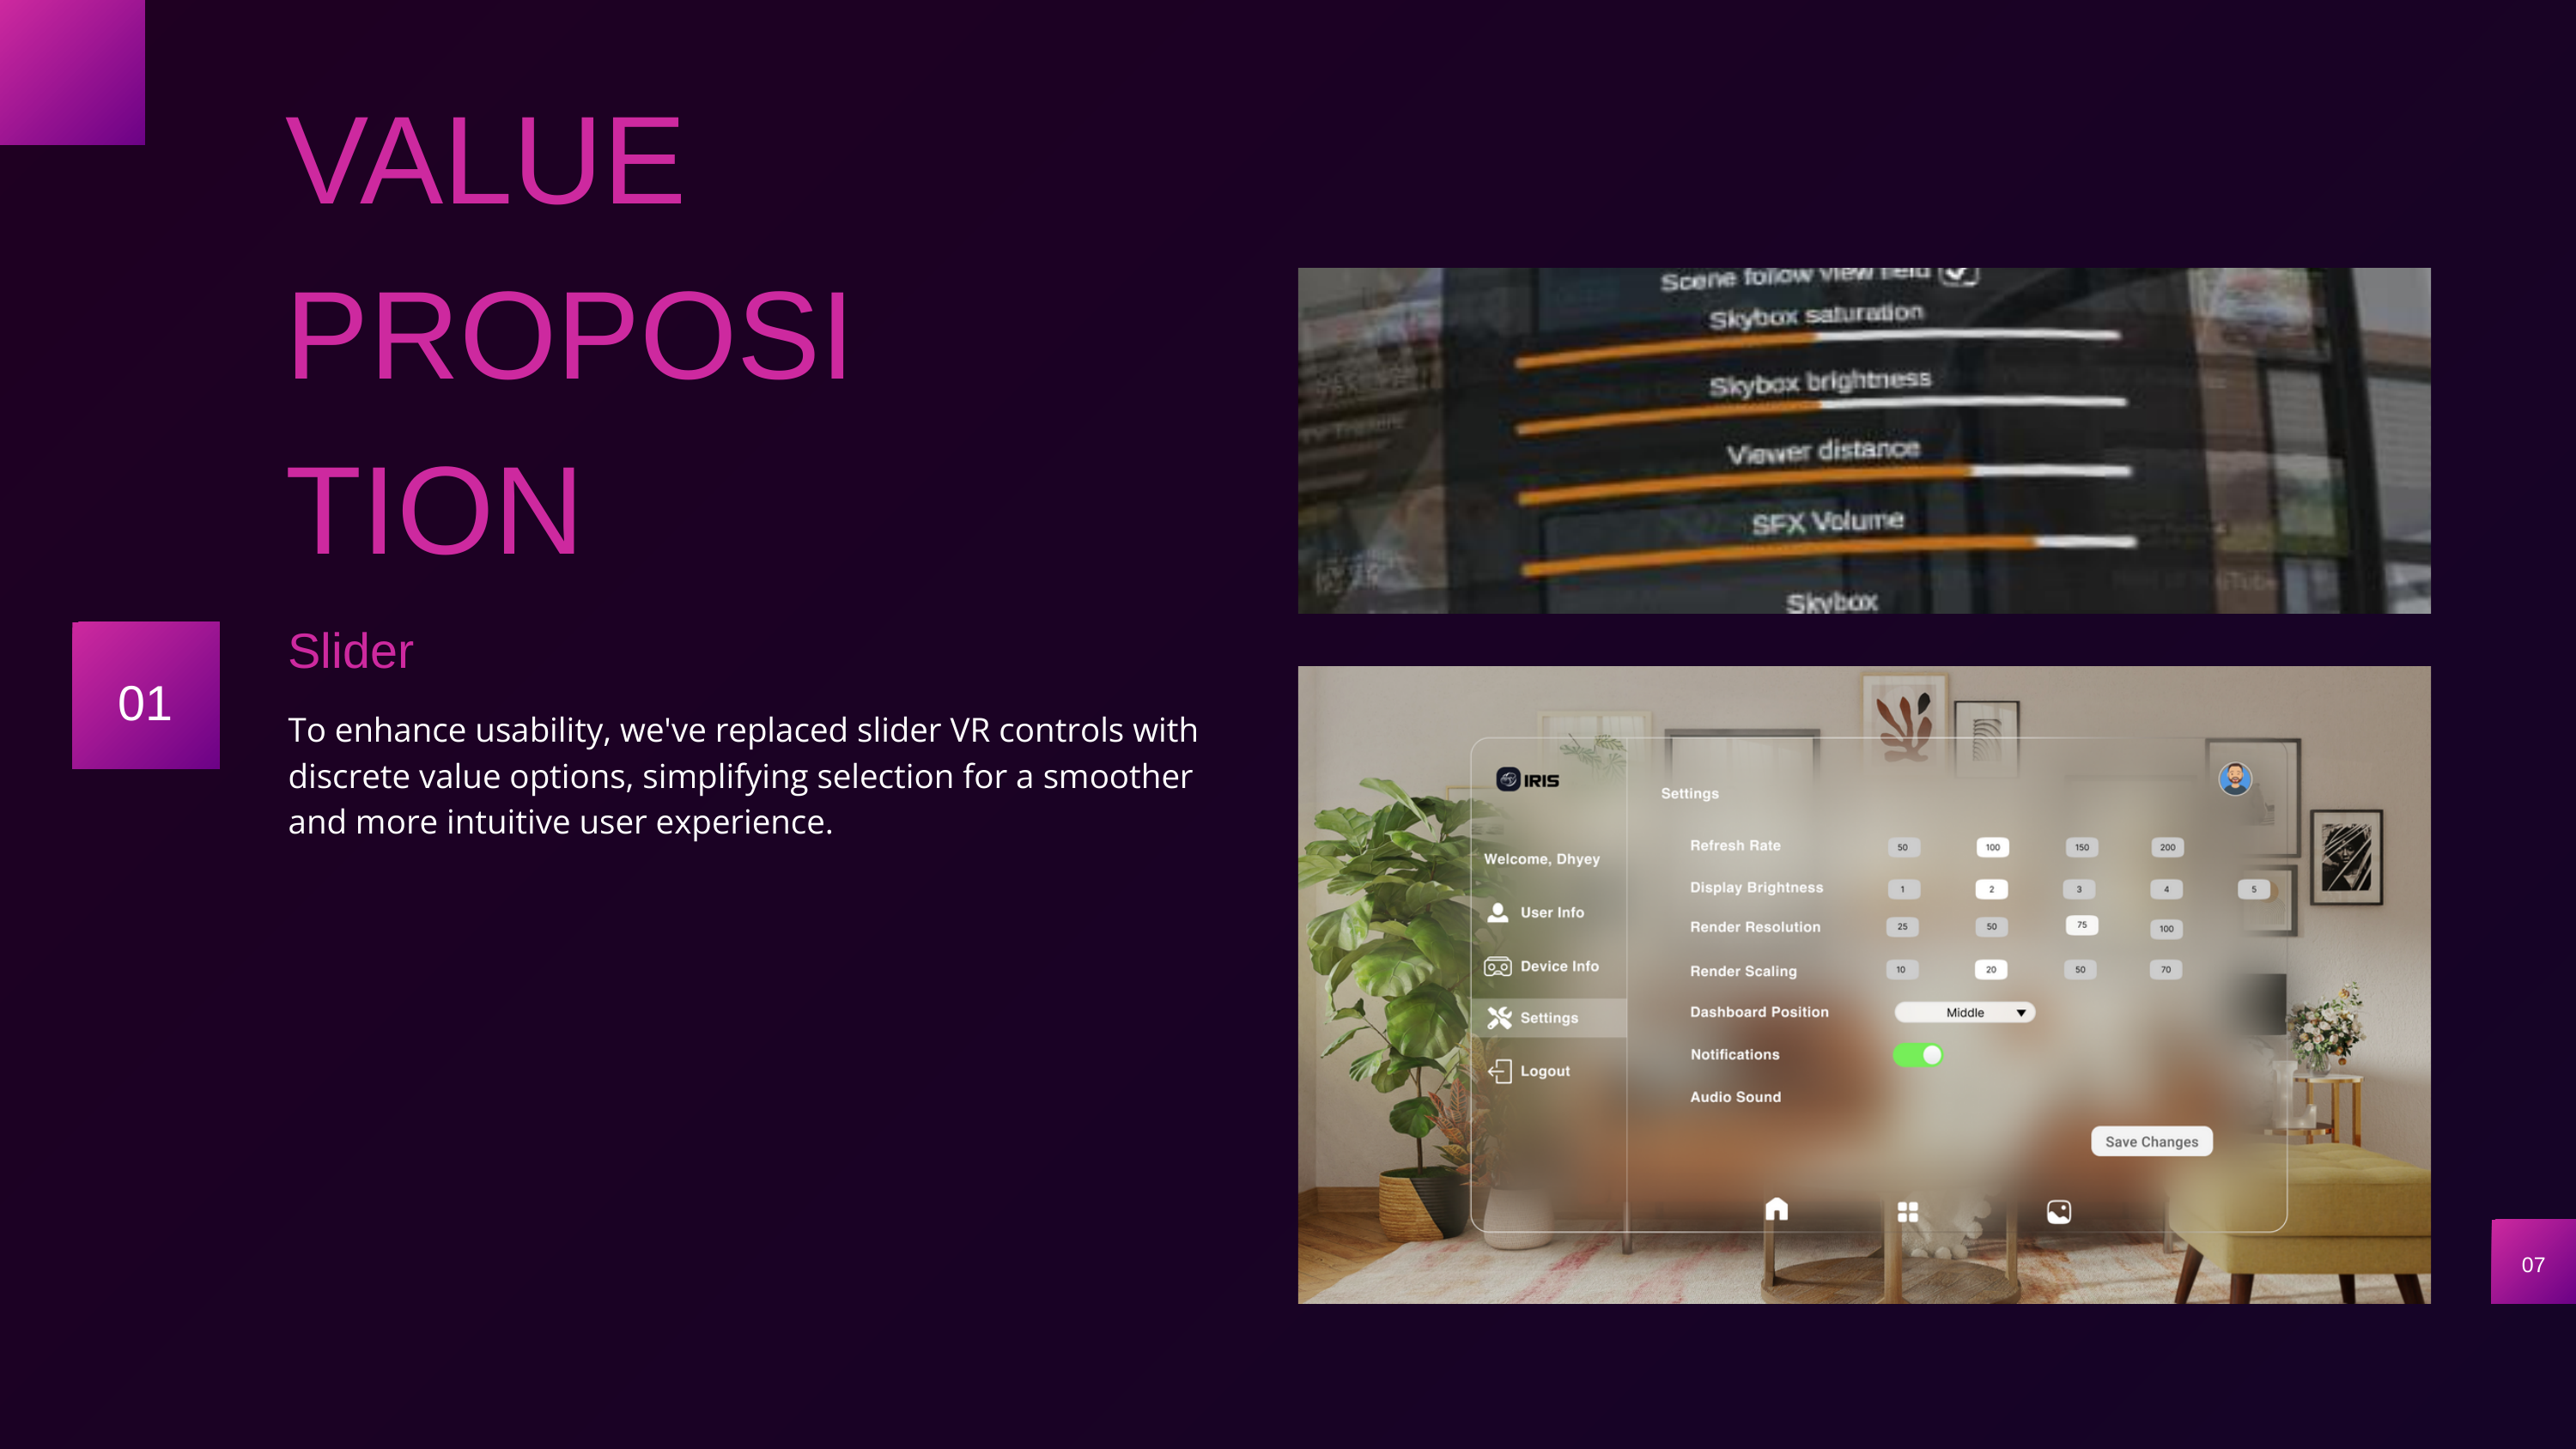

VALUE PROPOSITION

Slider

01
To enhance usability, we've replaced slider VR controls with discrete value options, simplifying selection for a smoother and more intuitive user experience.

07